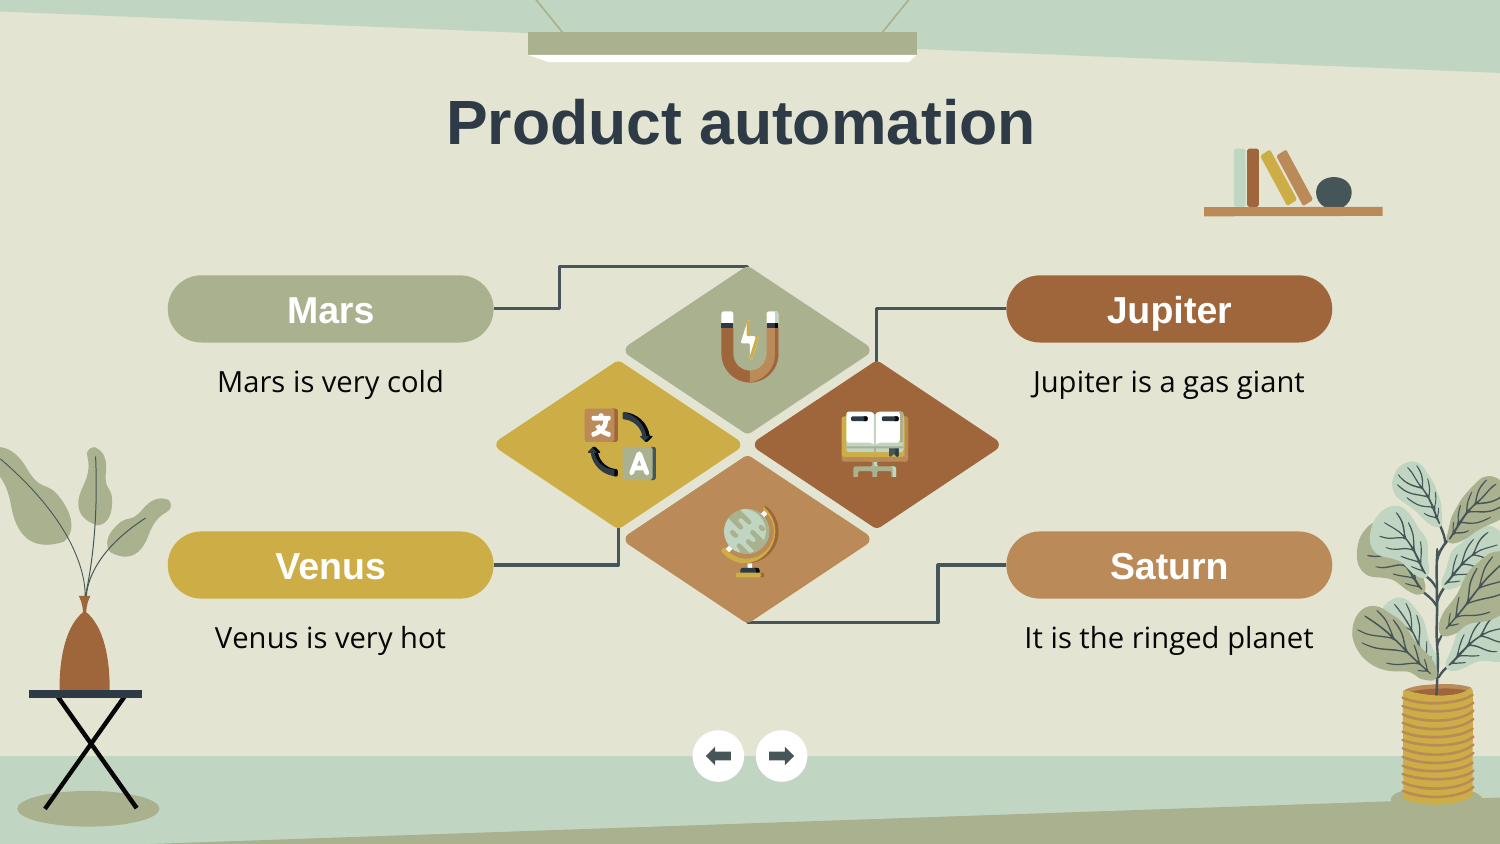

# Product automation

Mars
Jupiter

Mars is very cold
Jupiter is a gas giant

Venus
Saturn
Venus is very hot
It is the ringed planet